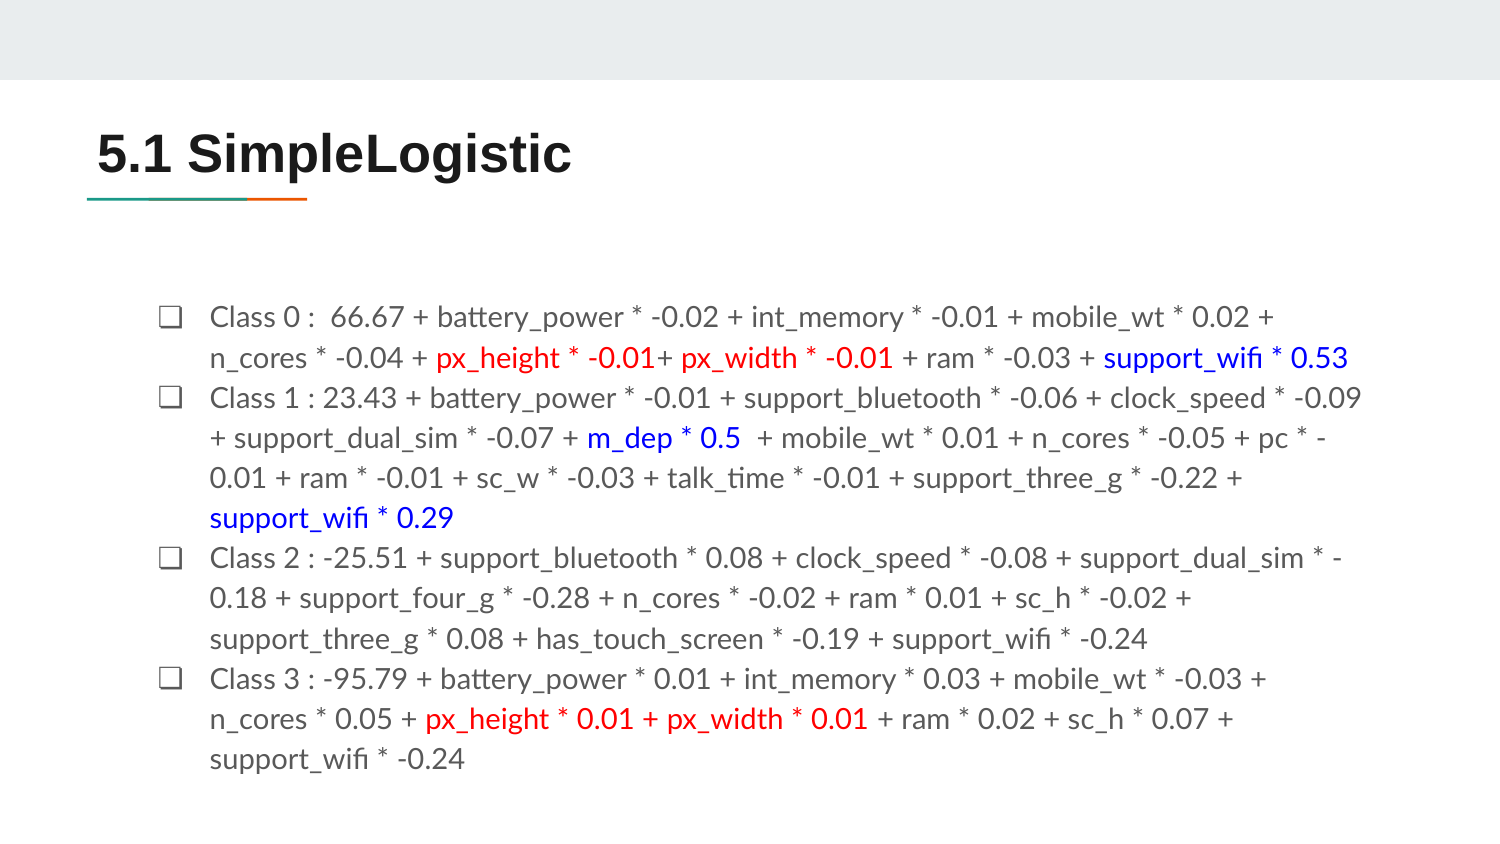

# 5.1 SimpleLogistic
Class 0 :  66.67 + battery_power * -0.02 + int_memory * -0.01 + mobile_wt * 0.02 + n_cores * -0.04 + px_height * -0.01+ px_width * -0.01 + ram * -0.03 + support_wifi * 0.53
Class 1 : 23.43 + battery_power * -0.01 + support_bluetooth * -0.06 + clock_speed * -0.09 + support_dual_sim * -0.07 + m_dep * 0.5  + mobile_wt * 0.01 + n_cores * -0.05 + pc * -0.01 + ram * -0.01 + sc_w * -0.03 + talk_time * -0.01 + support_three_g * -0.22 + support_wifi * 0.29
Class 2 : -25.51 + support_bluetooth * 0.08 + clock_speed * -0.08 + support_dual_sim * -0.18 + support_four_g * -0.28 + n_cores * -0.02 + ram * 0.01 + sc_h * -0.02 + support_three_g * 0.08 + has_touch_screen * -0.19 + support_wifi * -0.24
Class 3 : -95.79 + battery_power * 0.01 + int_memory * 0.03 + mobile_wt * -0.03 + n_cores * 0.05 + px_height * 0.01 + px_width * 0.01 + ram * 0.02 + sc_h * 0.07 + support_wifi * -0.24